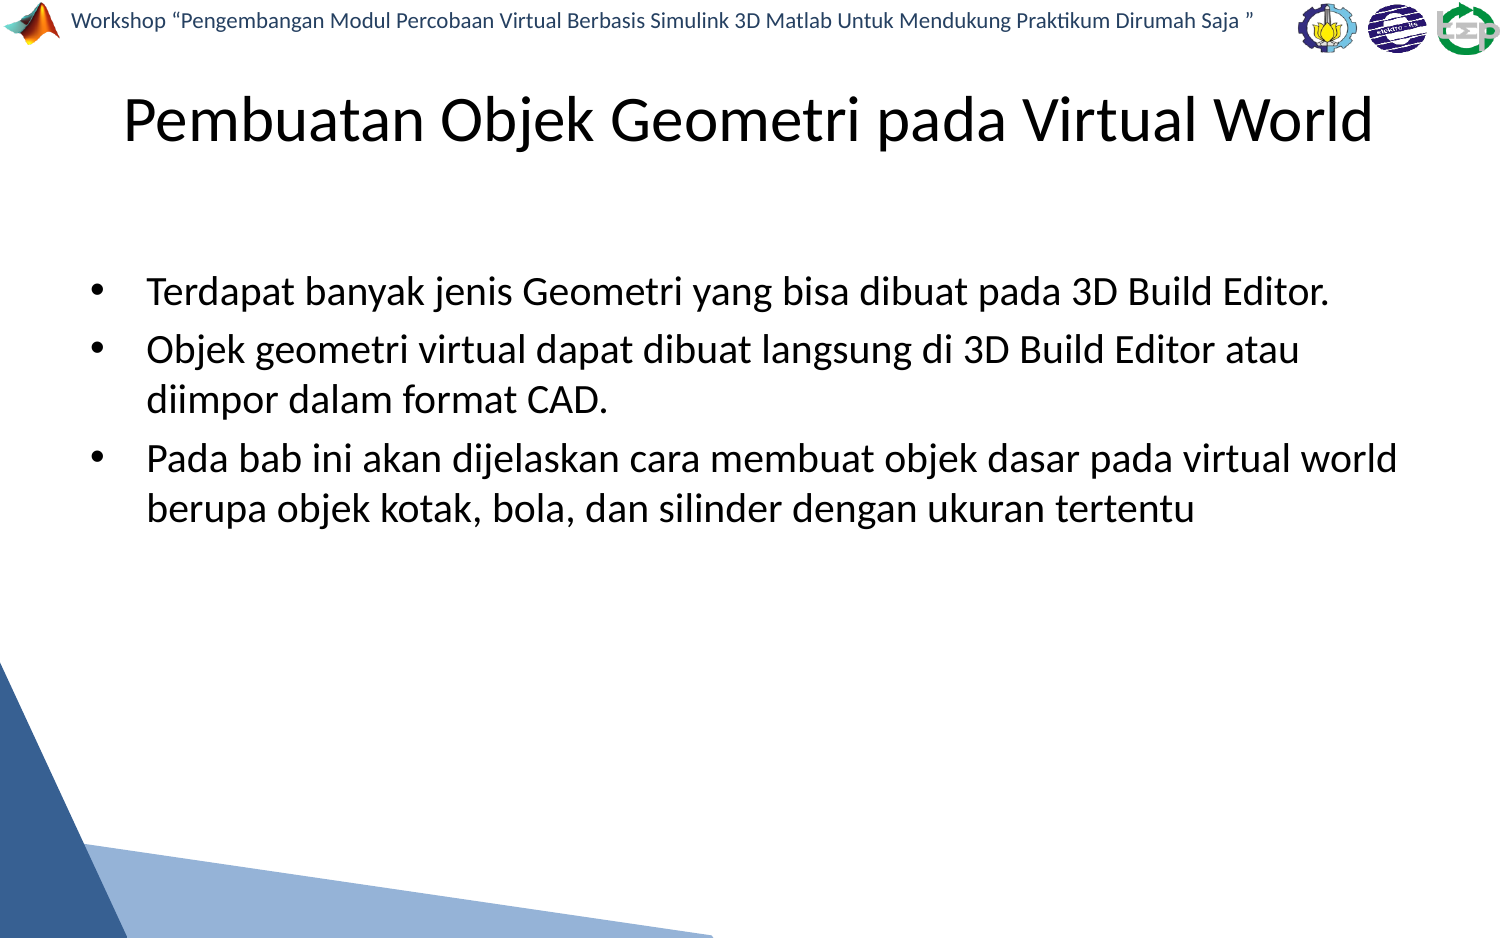

# Pembuatan Objek Geometri pada Virtual World
Terdapat banyak jenis Geometri yang bisa dibuat pada 3D Build Editor.
Objek geometri virtual dapat dibuat langsung di 3D Build Editor atau diimpor dalam format CAD.
Pada bab ini akan dijelaskan cara membuat objek dasar pada virtual world berupa objek kotak, bola, dan silinder dengan ukuran tertentu